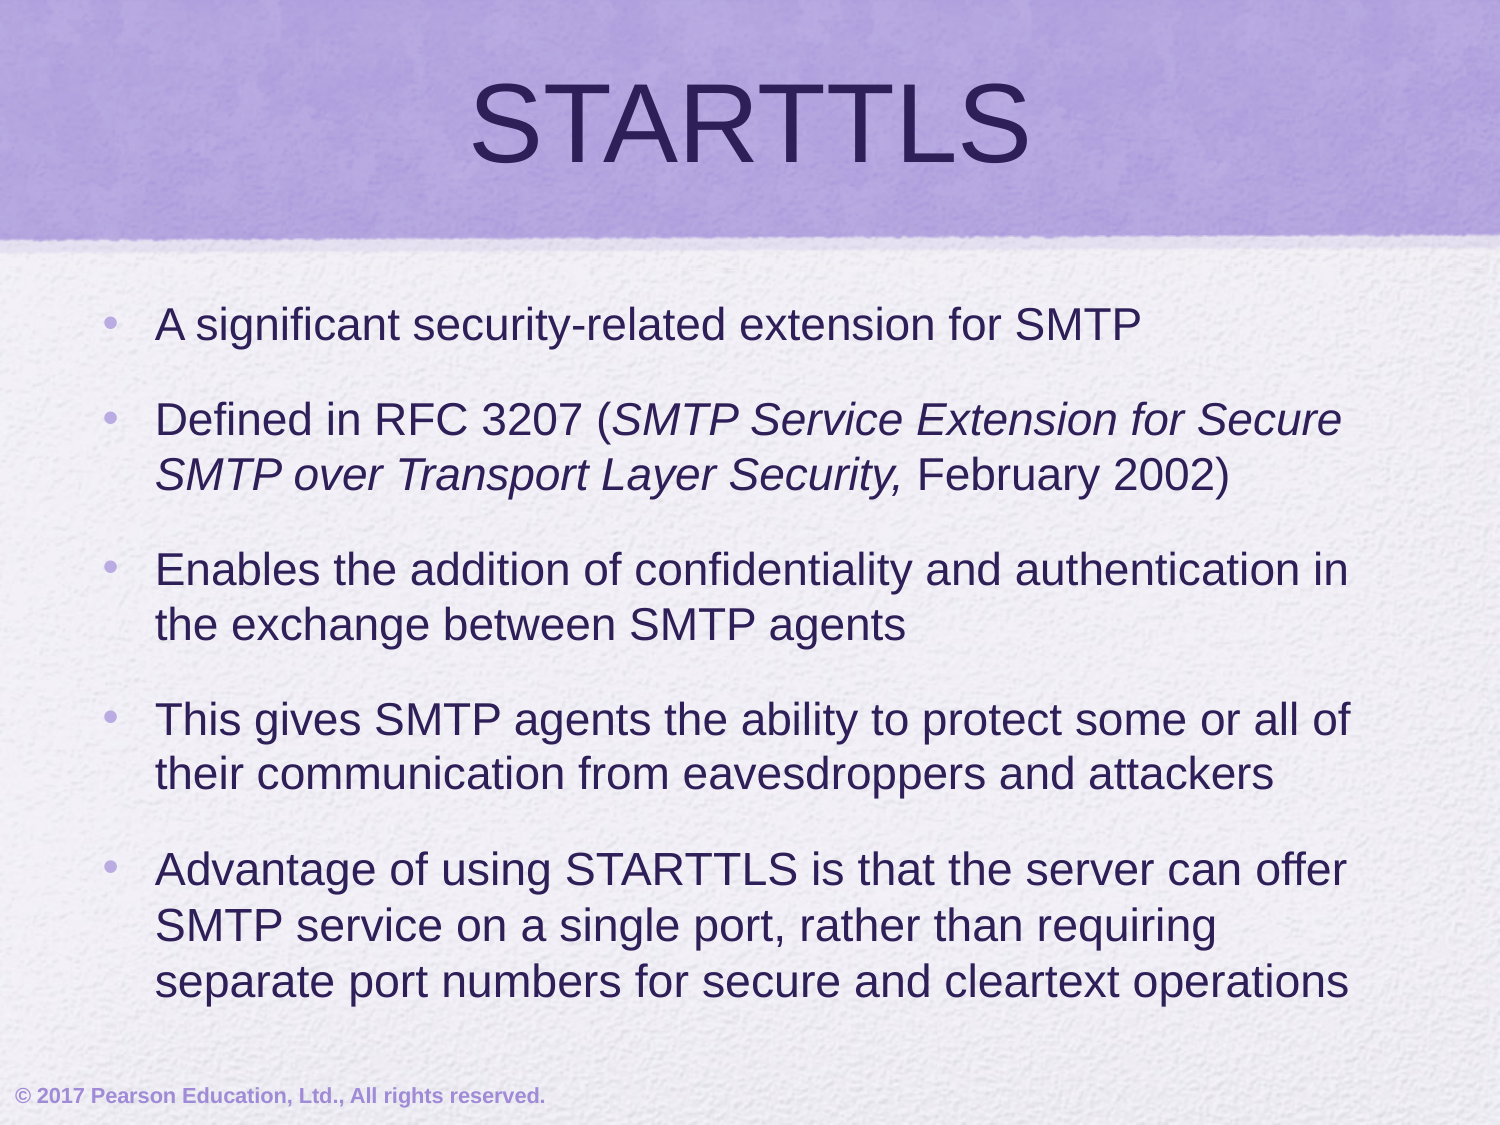

# STARTTLS
A significant security-related extension for SMTP
Defined in RFC 3207 (SMTP Service Extension for Secure SMTP over Transport Layer Security, February 2002)
Enables the addition of confidentiality and authentication in the exchange between SMTP agents
This gives SMTP agents the ability to protect some or all of their communication from eavesdroppers and attackers
Advantage of using STARTTLS is that the server can offer SMTP service on a single port, rather than requiring separate port numbers for secure and cleartext operations
© 2017 Pearson Education, Ltd., All rights reserved.